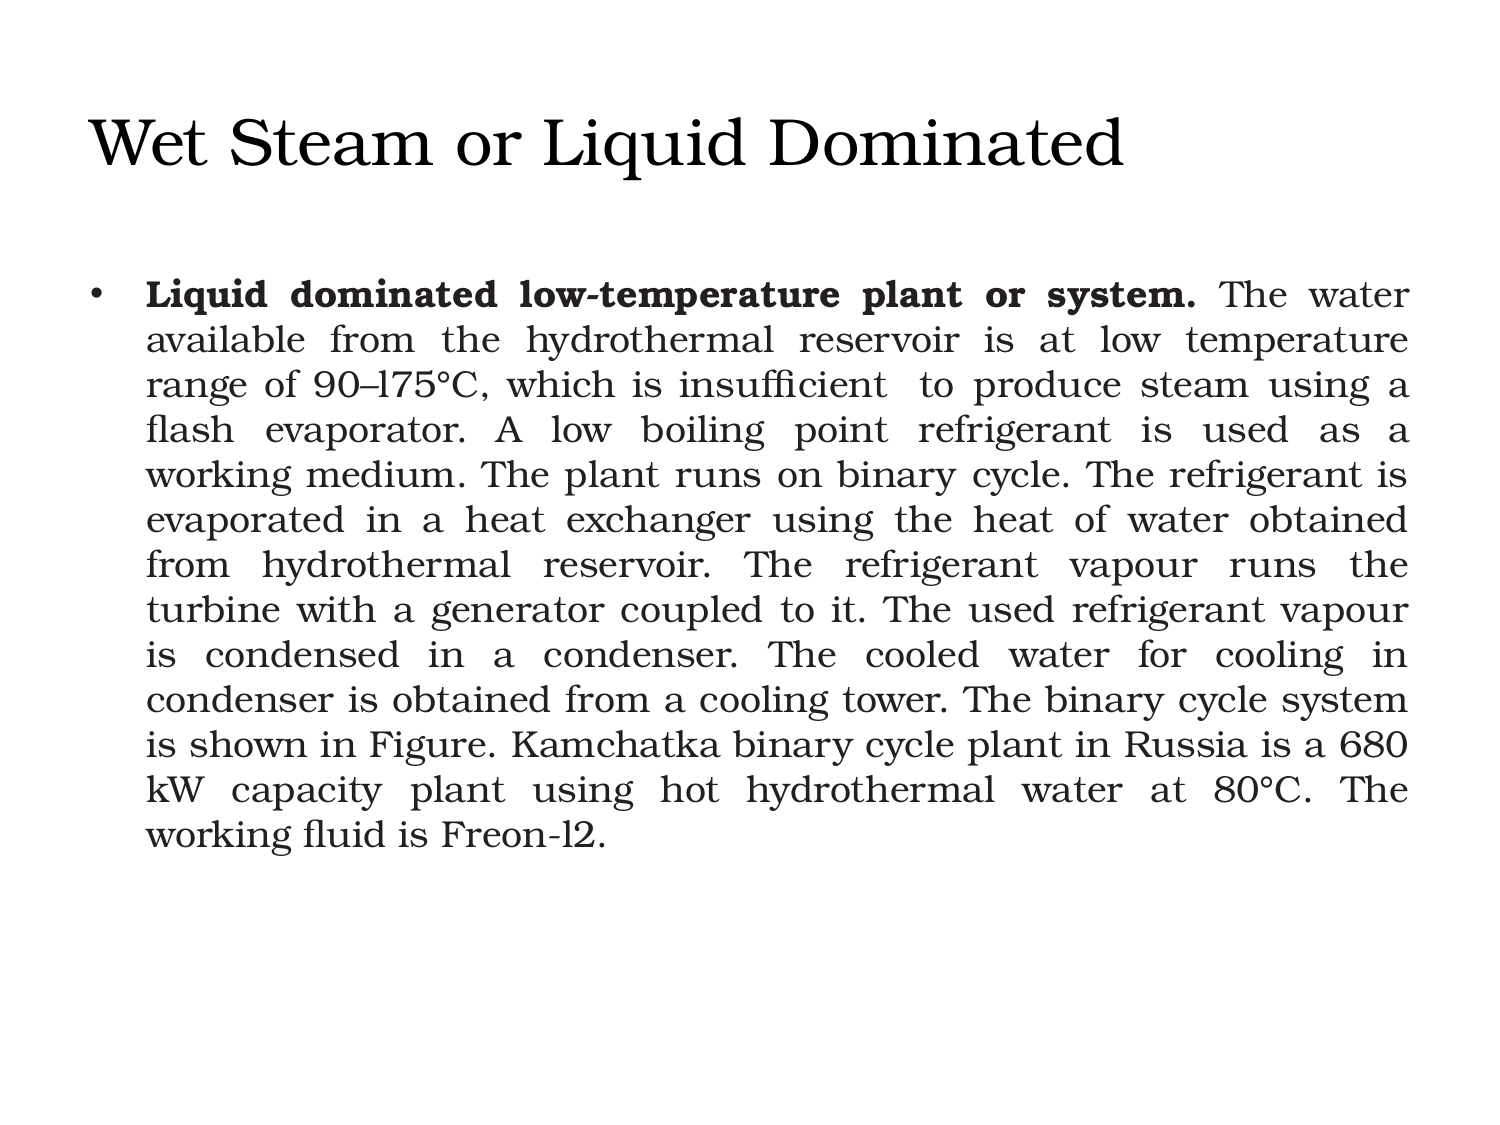

# Wet Steam or Liquid Dominated
Liquid dominated low-temperature plant or system. The water available from the hydrothermal reservoir is at low temperature range of 90–l75°C, which is insufficient  to produce steam using a flash evaporator. A low boiling point refrigerant is used as a working medium. The plant runs on binary cycle. The refrigerant is evaporated in a heat exchanger using the heat of water obtained from hydrothermal reservoir. The refrigerant vapour runs the turbine with a generator coupled to it. The used refrigerant vapour is condensed in a condenser. The cooled water for cooling in condenser is obtained from a cooling tower. The binary cycle system is shown in Figure. Kamchatka binary cycle plant in Russia is a 680 kW capacity plant using hot hydrothermal water at 80°C. The working fluid is Freon-l2.